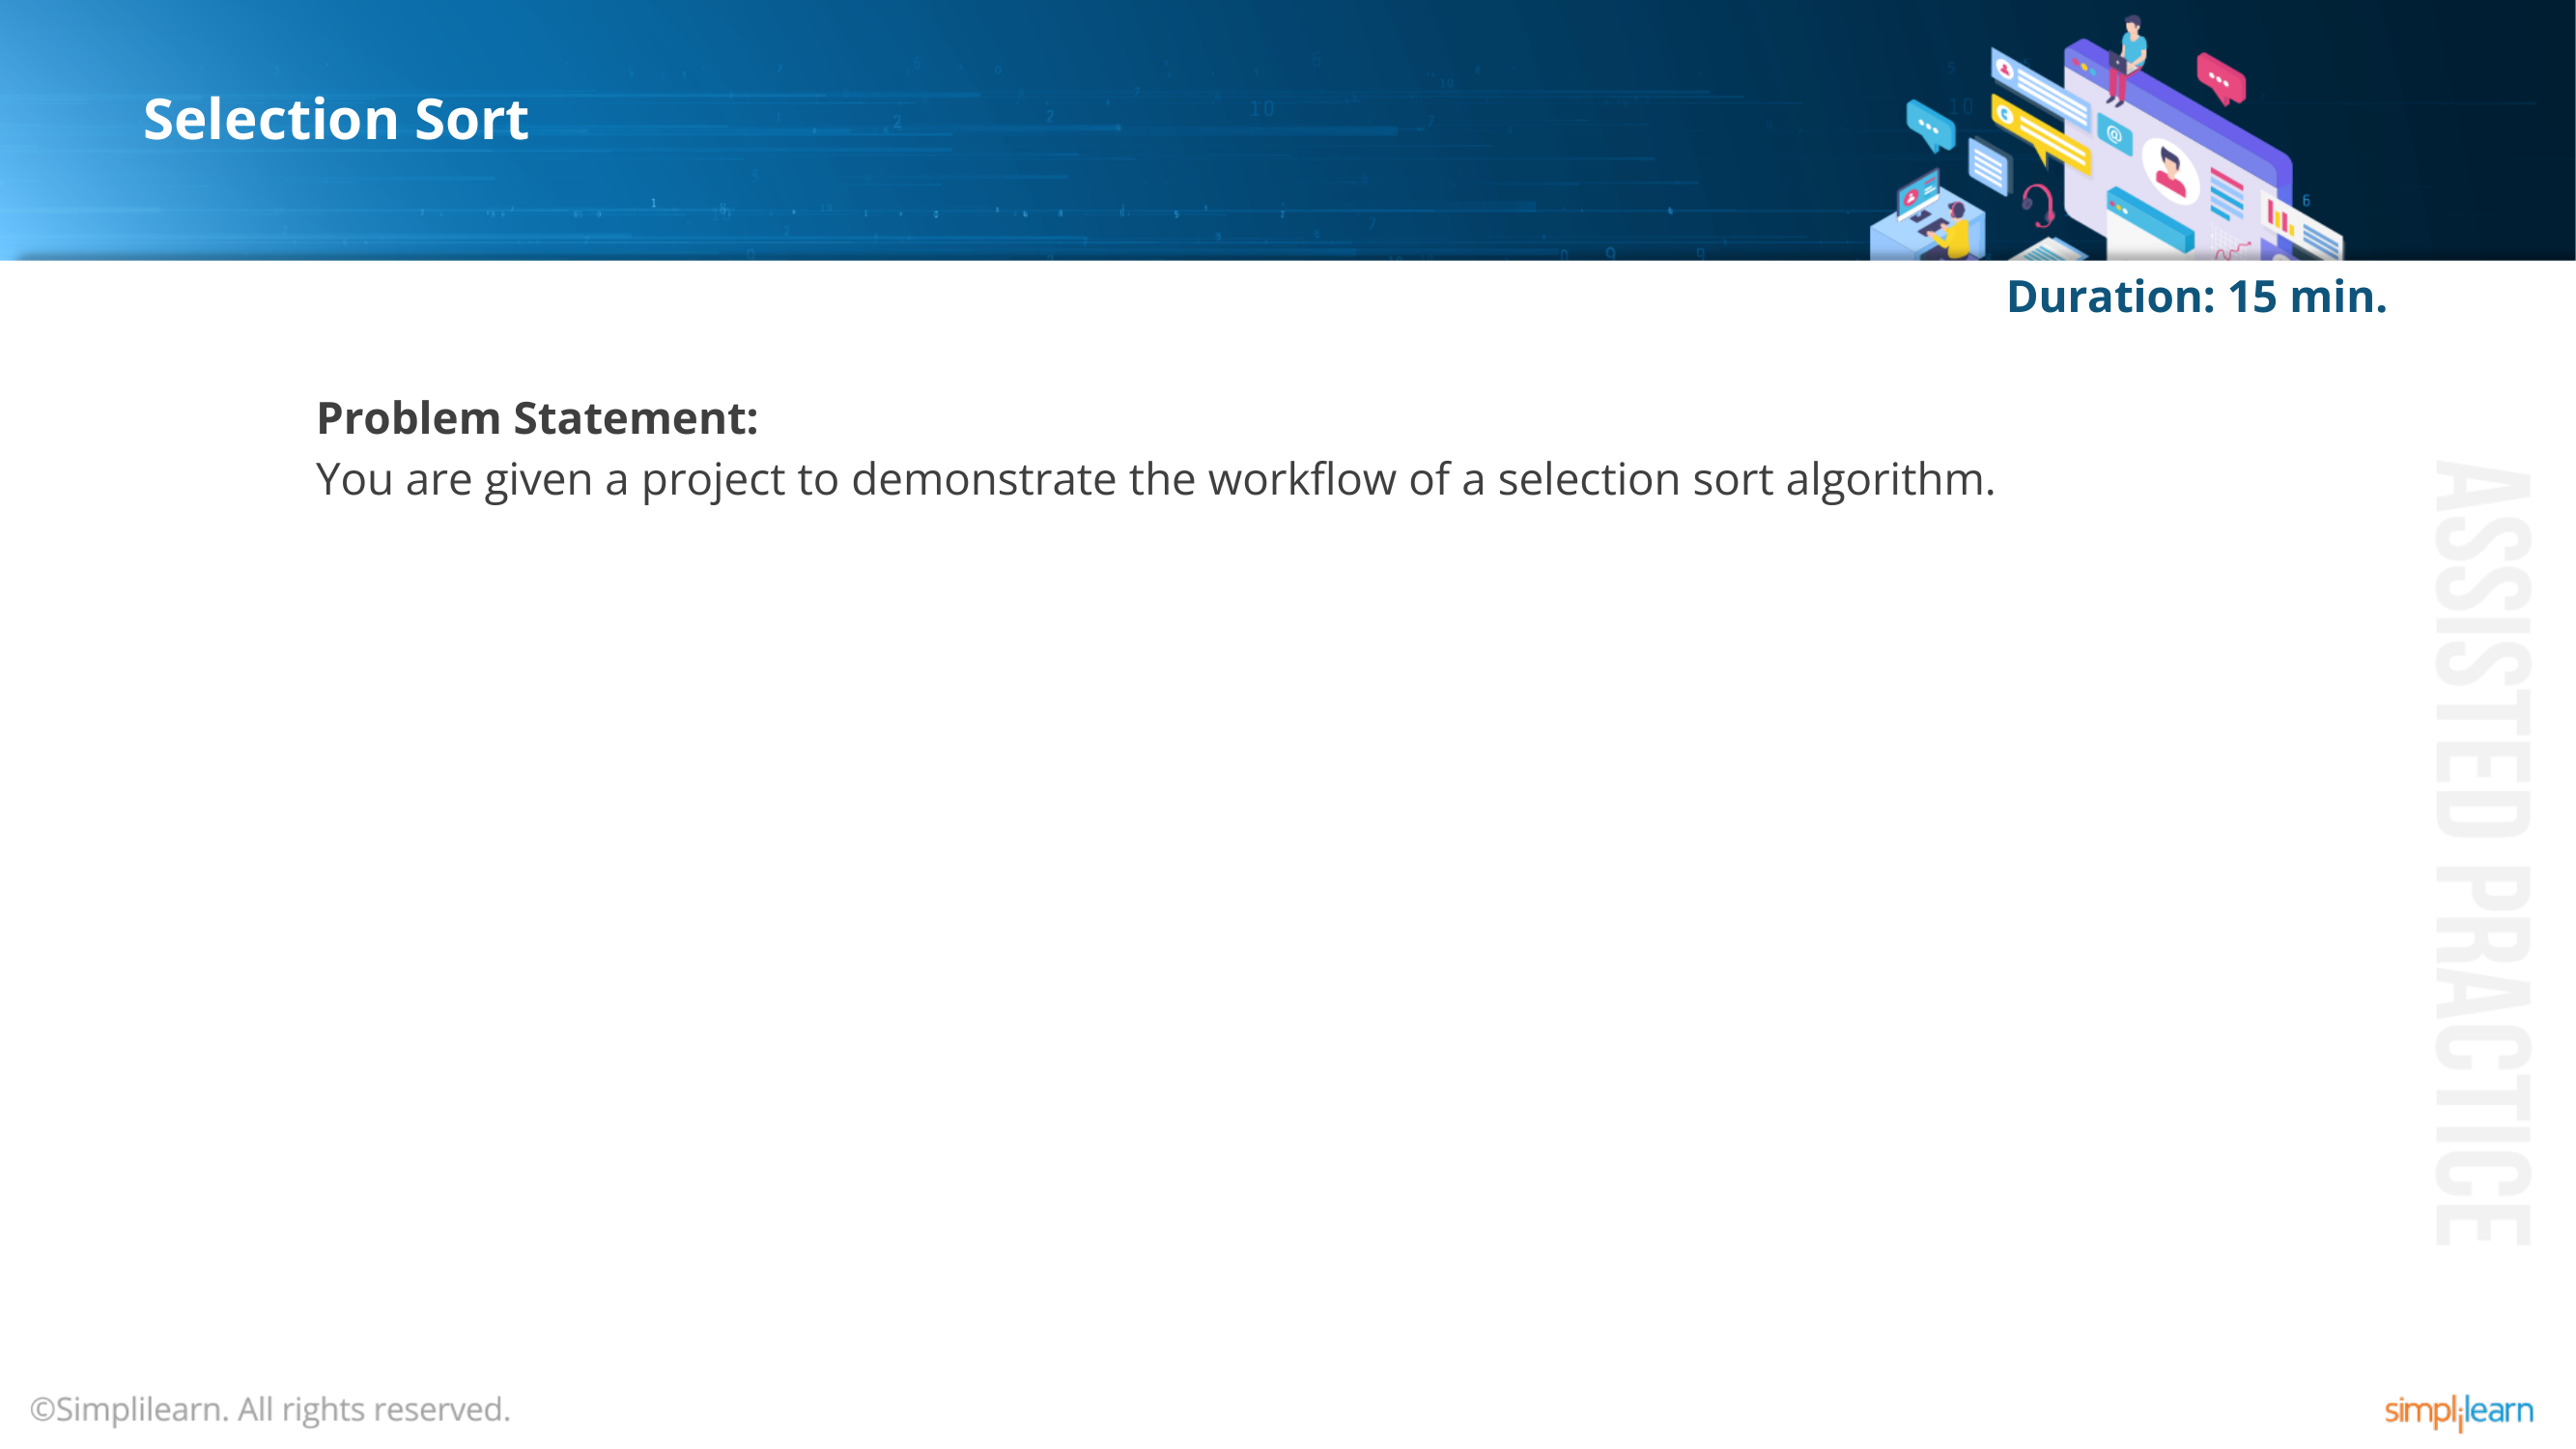

# Selection Sort
Duration: 15 min.
Problem Statement:
You are given a project to demonstrate the workflow of a selection sort algorithm.